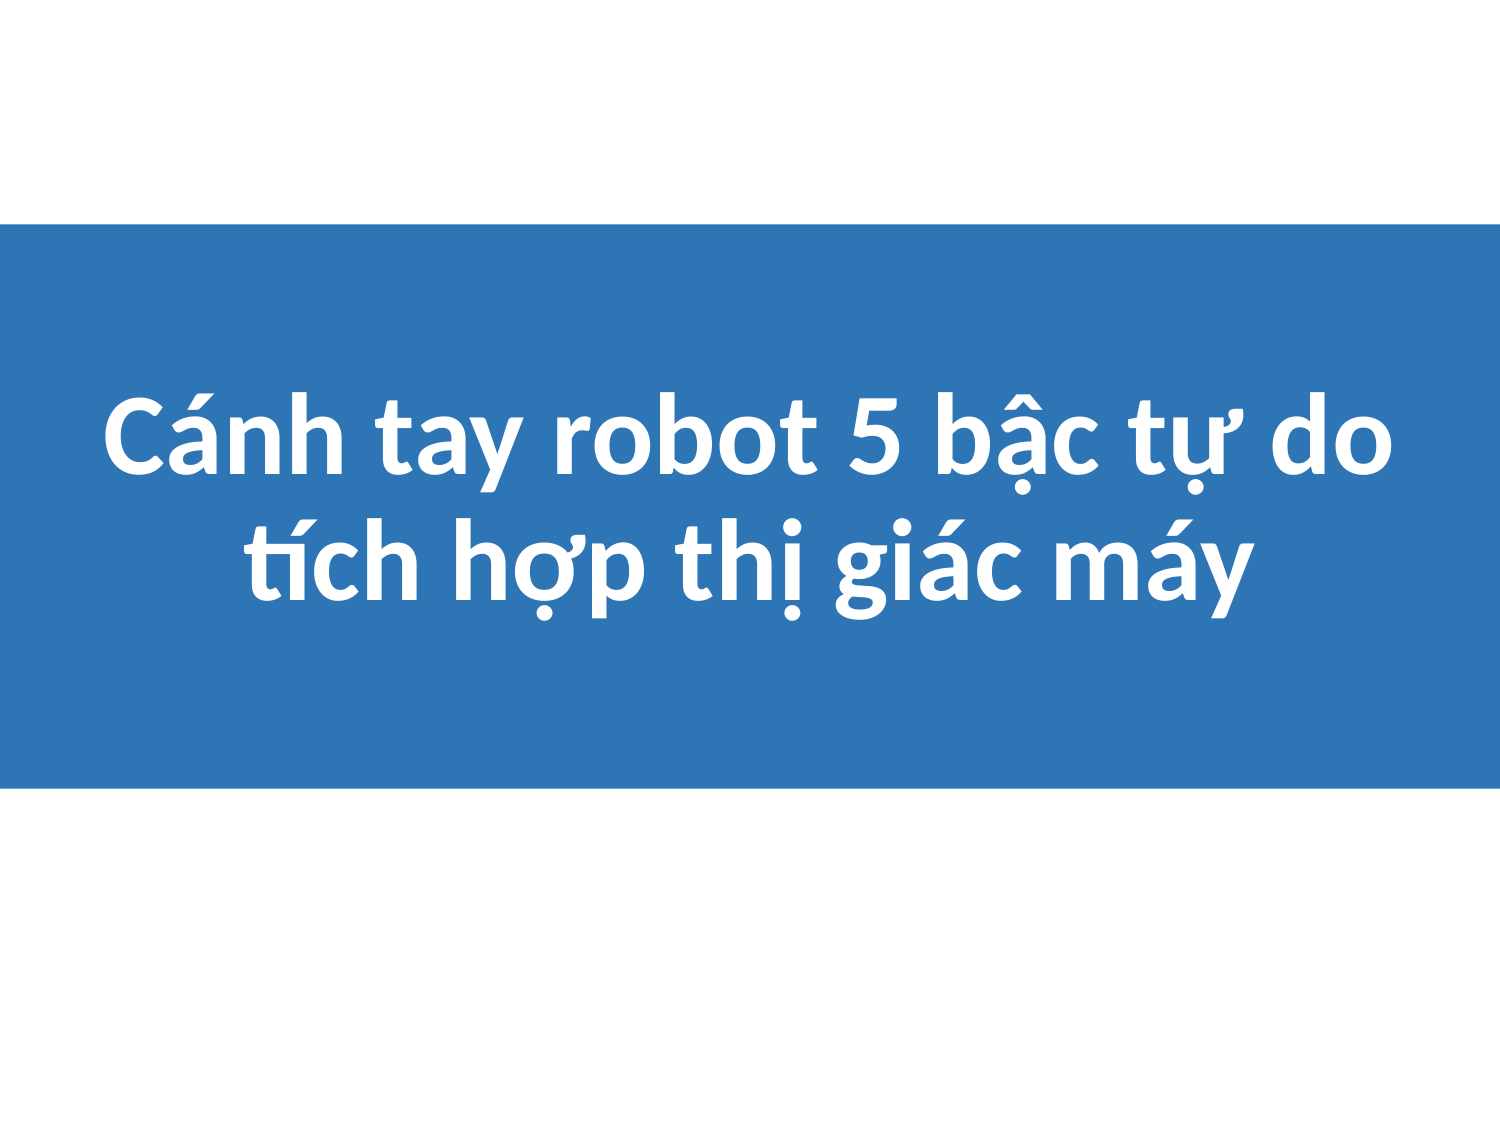

Cánh tay robot 5 bậc tự do tích hợp thị giác máy